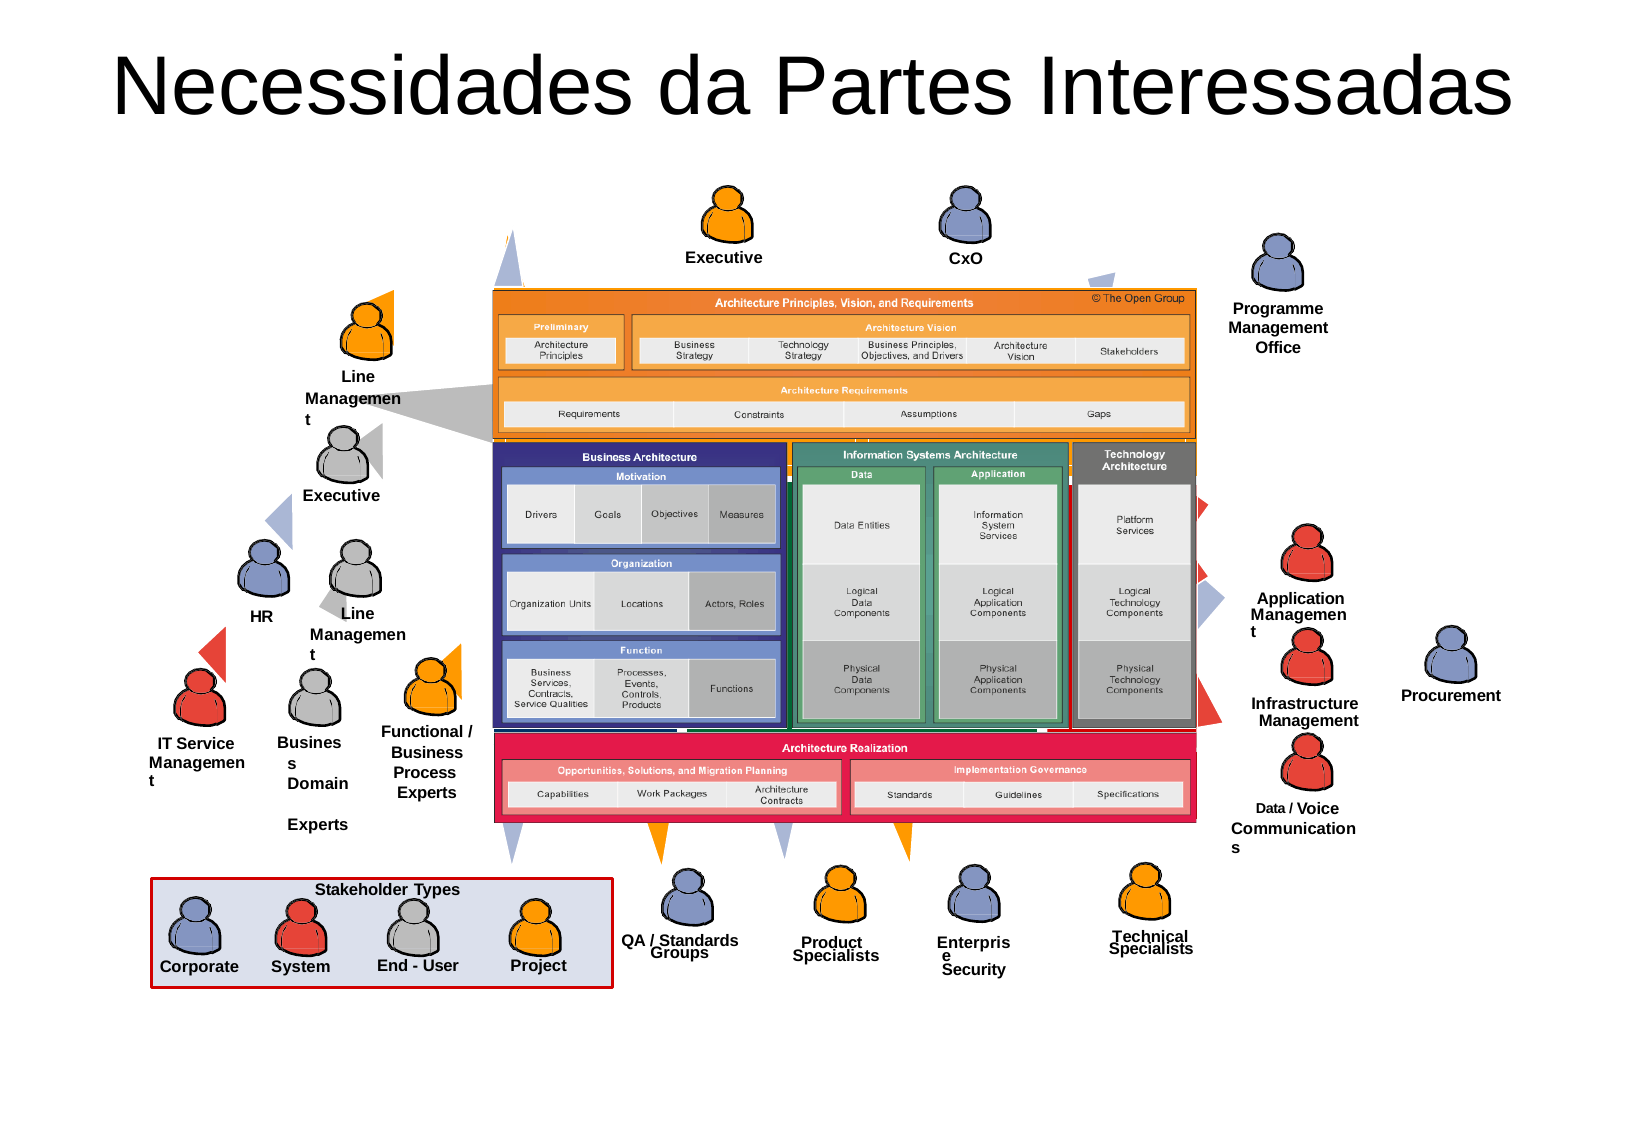

# Necessidades da Partes Interessadas

Executive
CxO

Programme
Management Office

Line  Management

Executive

Application  Management
Line  Management
HR

Procurement

Infrastructure  Management
Functional /  Business  Process  Experts
Business  Domain  Experts
IT Service  Management

Data / Voice  Communications

Stakeholder Types

Technical
QA / Standards
Product  Specialists
Enterprise  Security
Specialists
Groups
End - User
Project
Corporate	System